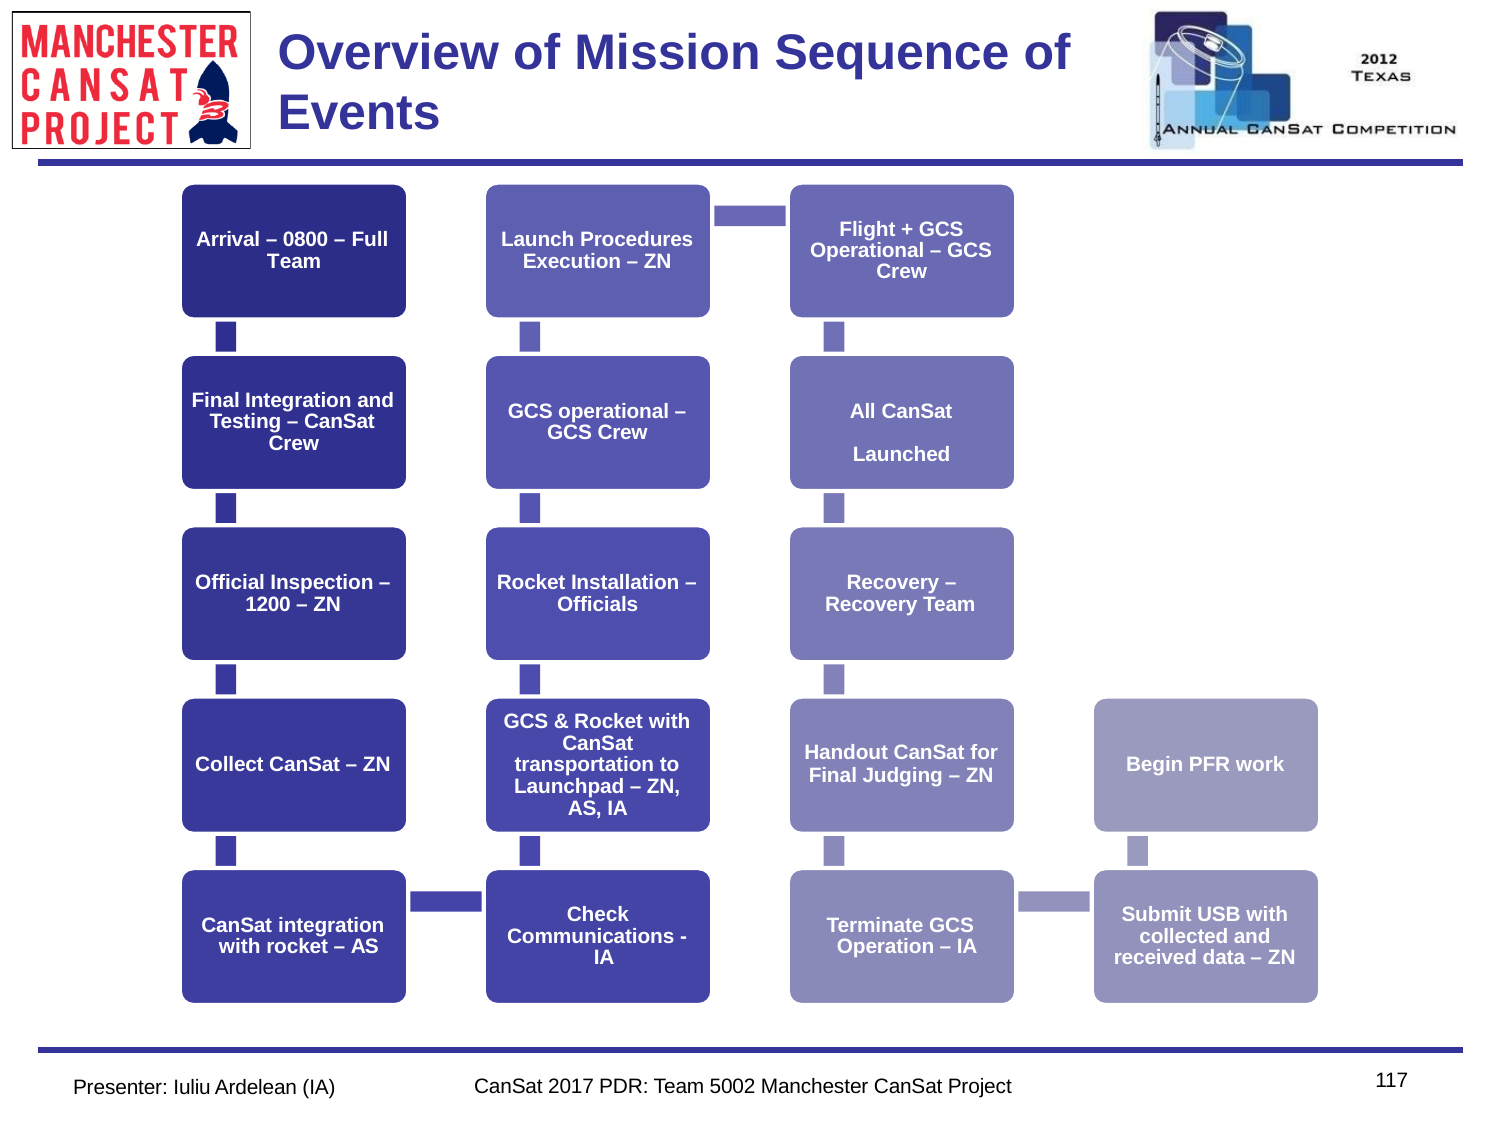

# Overview of Mission Sequence of  Events

Team Logo
Here
(If You Want)

Flight + GCS

Arrival – 0800 – Full
Launch Procedures
Operational – GCS
Team
Execution – ZN
Crew

Final Integration and

GCS operational –
All CanSat  Launched
Testing – CanSat
GCS Crew
Crew

Official Inspection –
Rocket Installation –
Recovery –
1200 – ZN
Officials
Recovery Team

GCS & Rocket with
CanSat

Handout CanSat for
l Judging – ZN
transportation to
Collect CanSat – ZN
Begin PFR work
Fina
Launchpad – ZN,
AS, IA

Check
Submit USB with
CanSat integration  with rocket – AS
Terminate GCS  Operation – IA
Communications -  IA
collected and  received data – ZN
117
CanSat 2017 PDR: Team 5002 Manchester CanSat Project
Presenter: Iuliu Ardelean (IA)